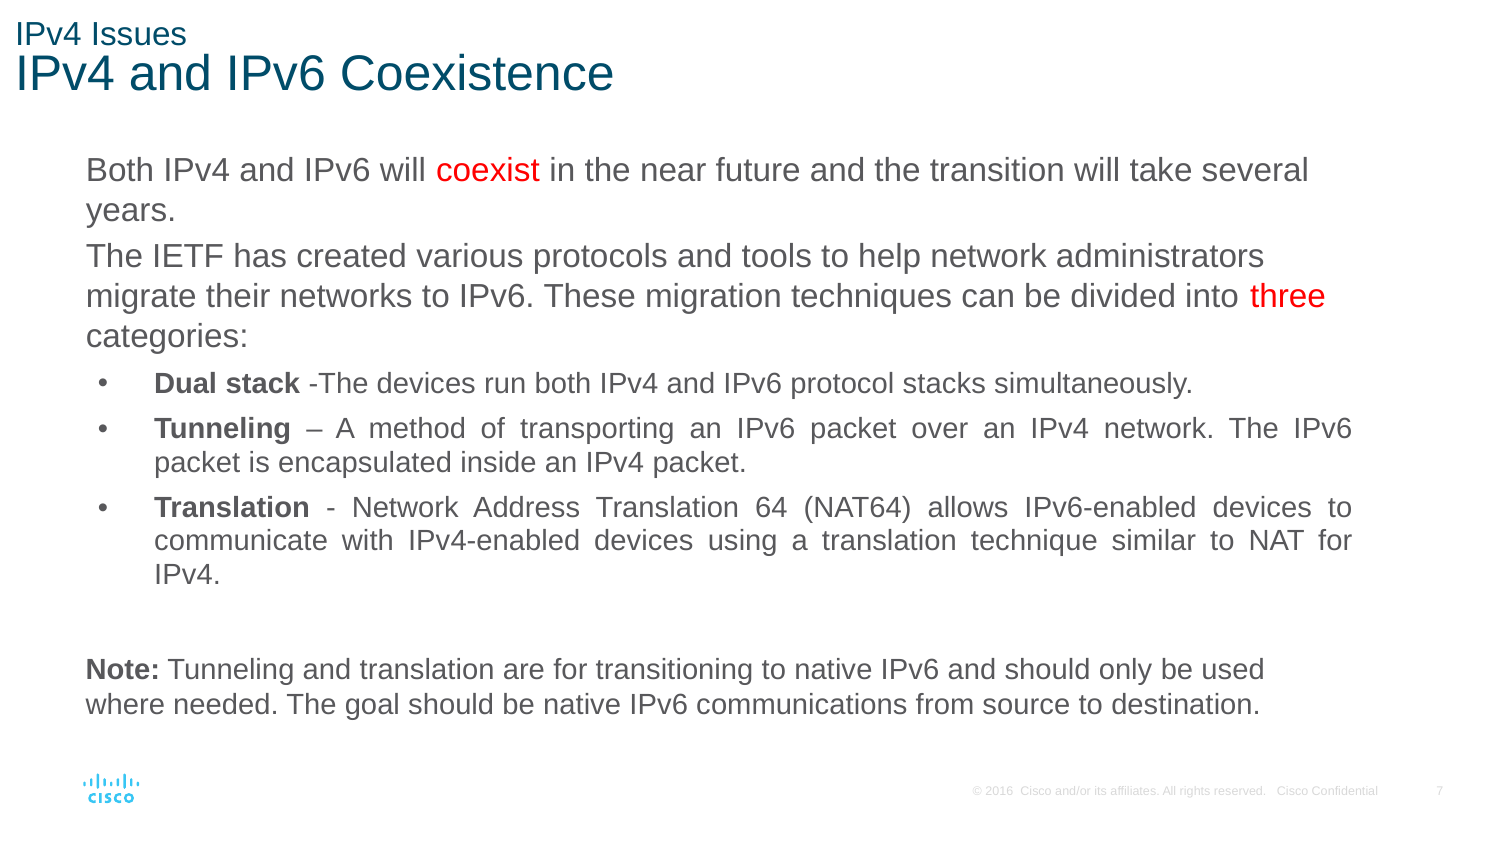

# IPv4 Issues IPv4 and IPv6 Coexistence
Both IPv4 and IPv6 will coexist in the near future and the transition will take several years.
The IETF has created various protocols and tools to help network administrators migrate their networks to IPv6. These migration techniques can be divided into three categories:
Dual stack -The devices run both IPv4 and IPv6 protocol stacks simultaneously.
Tunneling – A method of transporting an IPv6 packet over an IPv4 network. The IPv6 packet is encapsulated inside an IPv4 packet.
Translation - Network Address Translation 64 (NAT64) allows IPv6-enabled devices to communicate with IPv4-enabled devices using a translation technique similar to NAT for IPv4.
Note: Tunneling and translation are for transitioning to native IPv6 and should only be used where needed. The goal should be native IPv6 communications from source to destination.